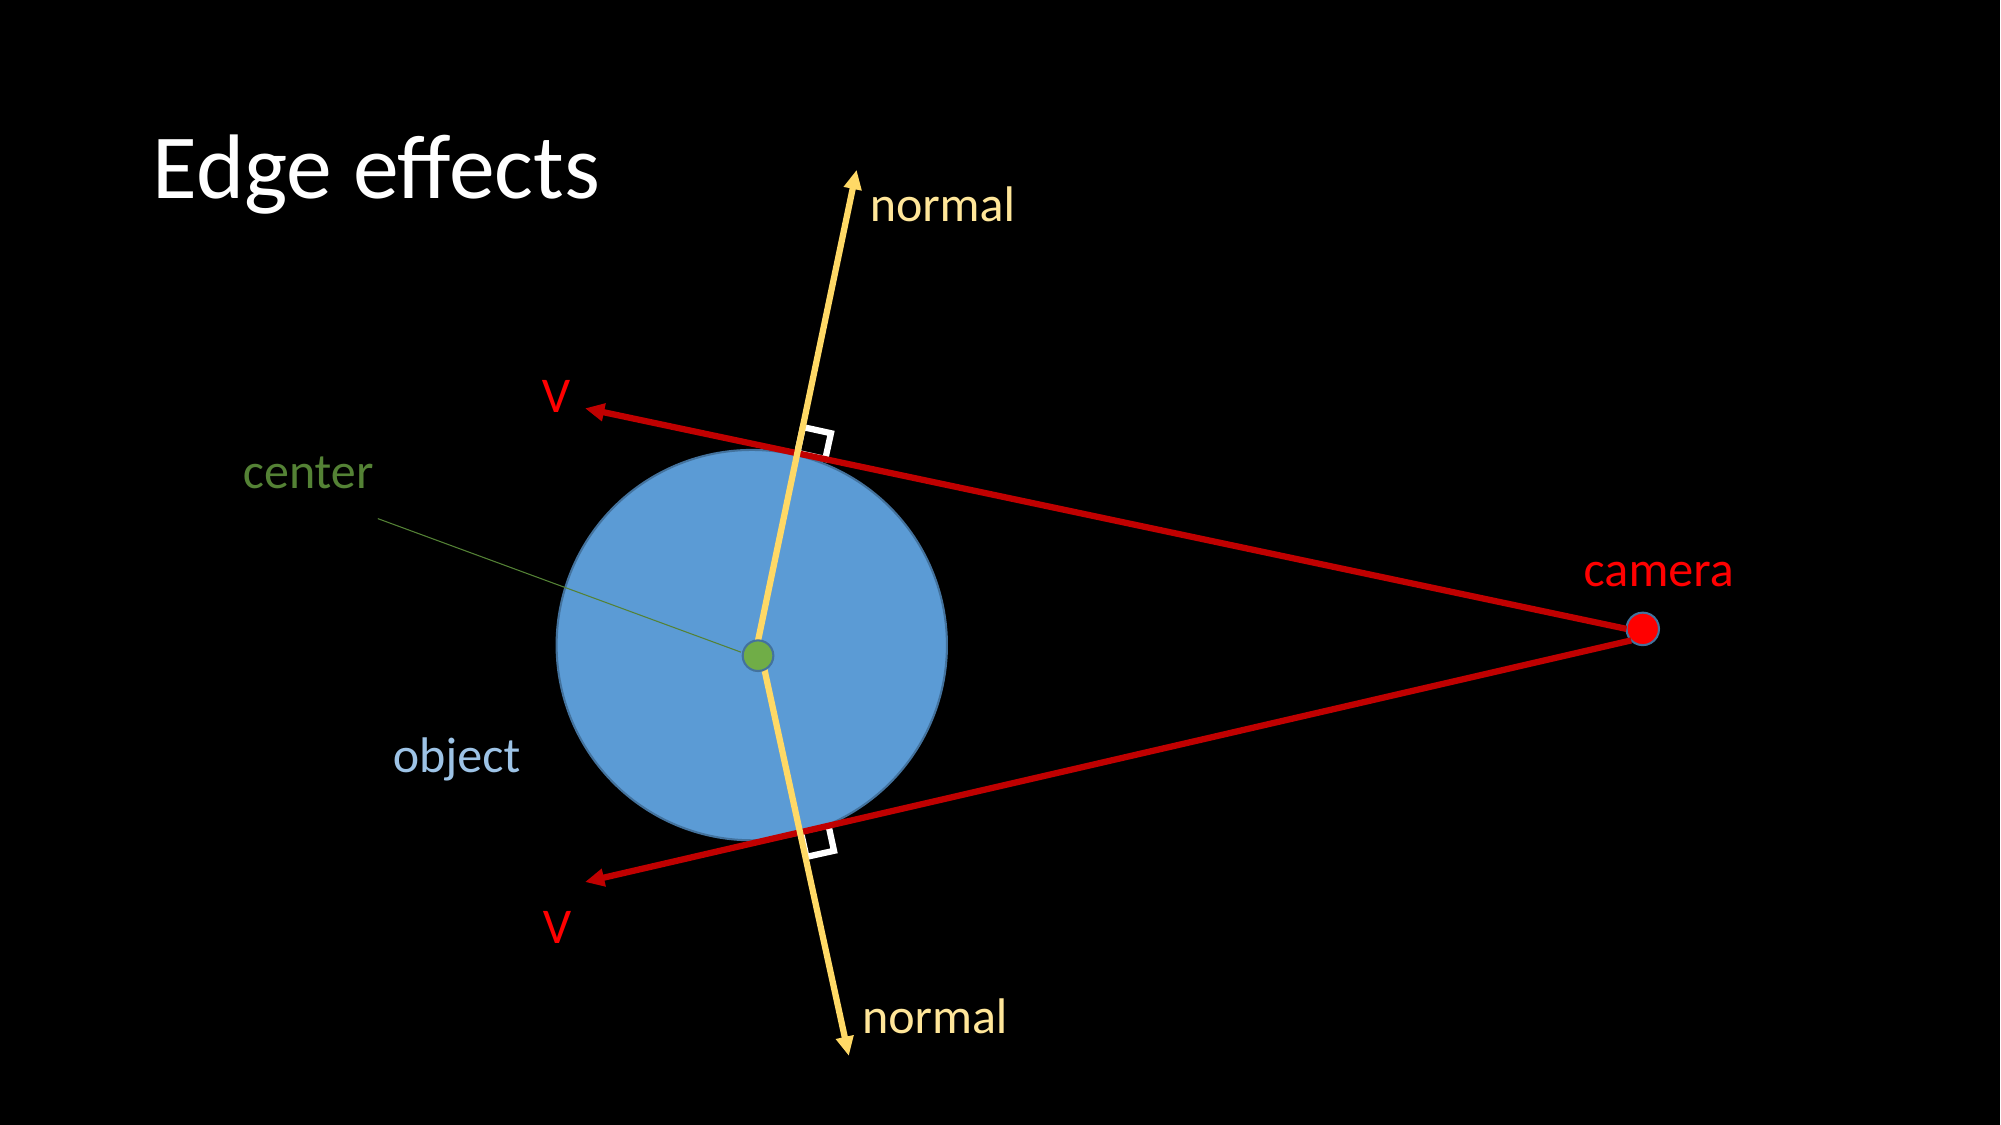

# Edge effects
normal
V

center

camera

object

V
normal